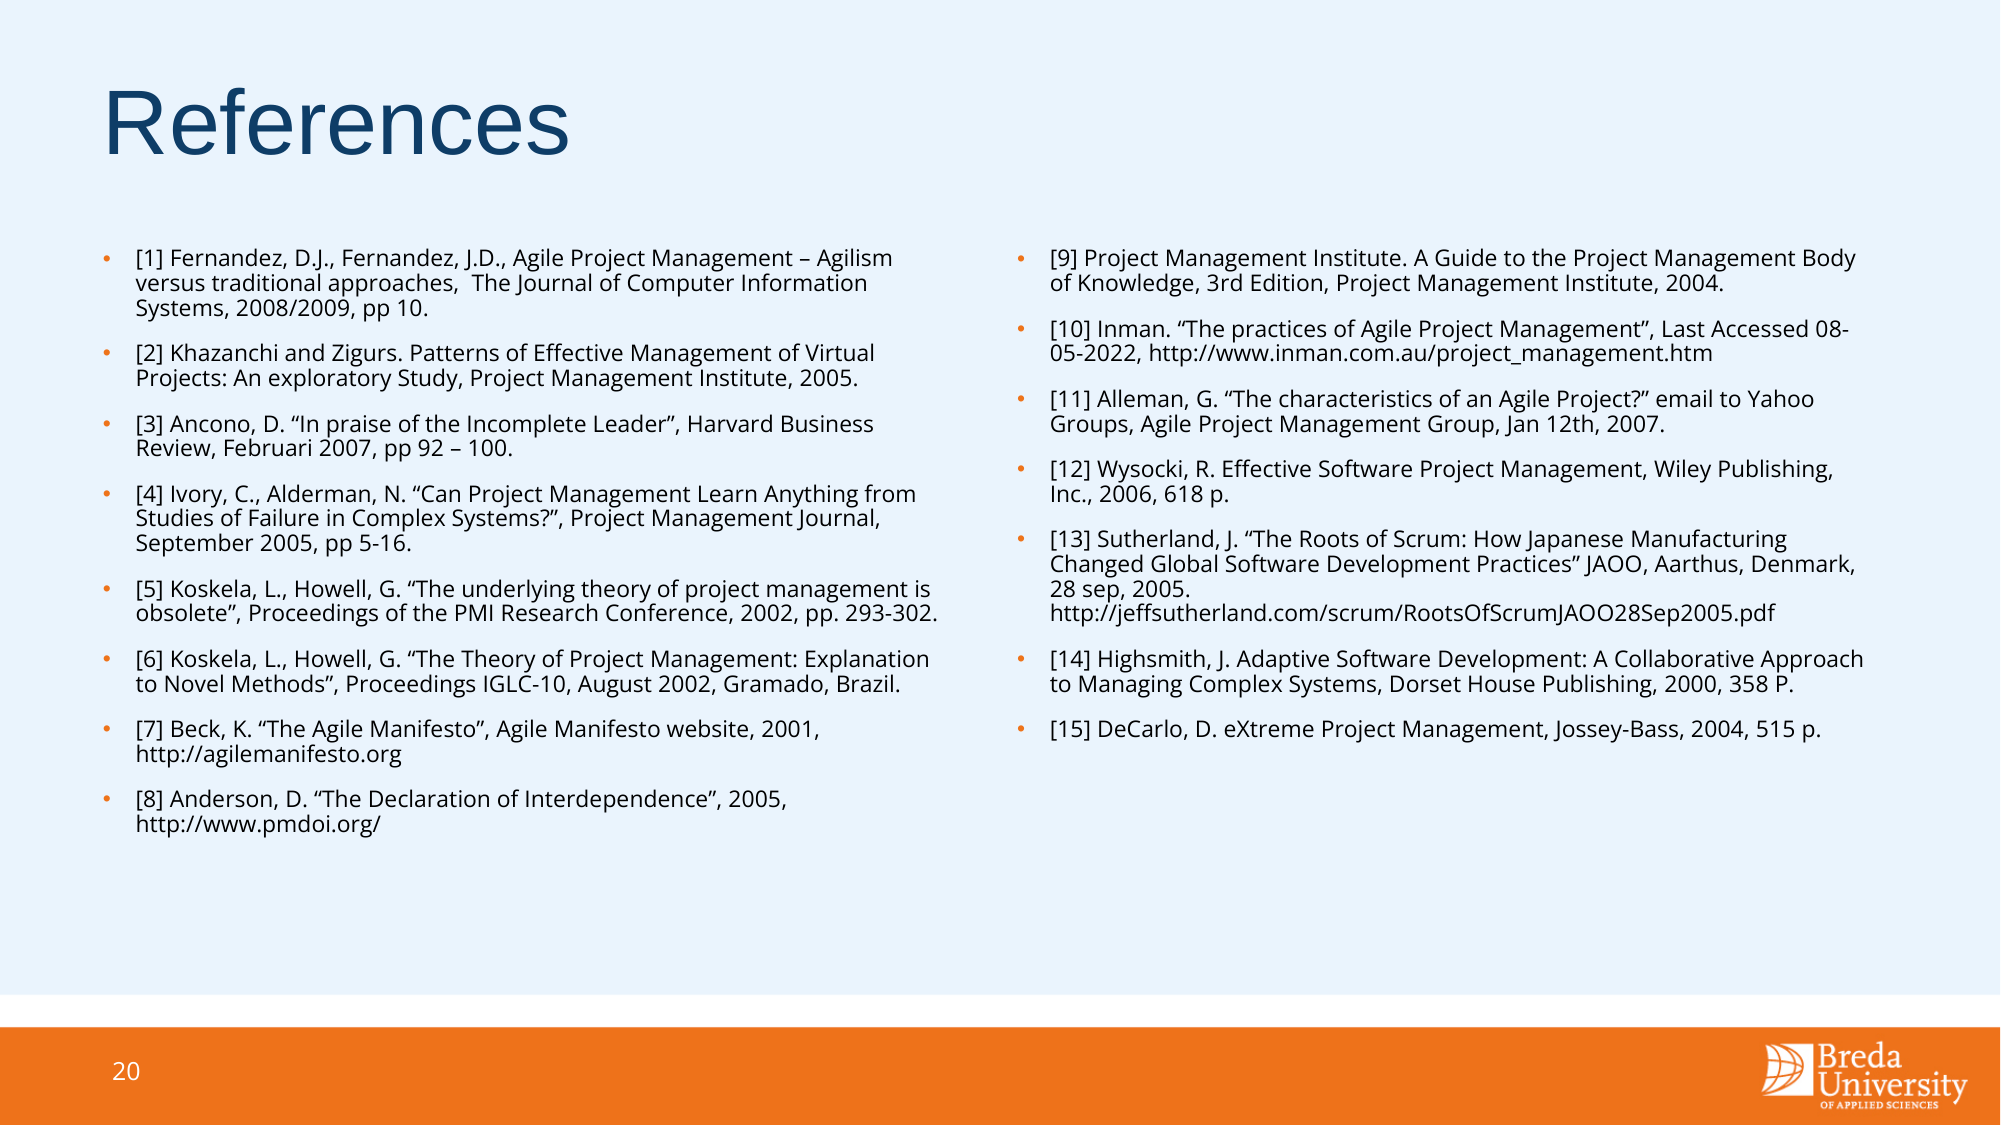

# References
[1] Fernandez, D.J., Fernandez, J.D., Agile Project Management – Agilism versus traditional approaches,  The Journal of Computer Information Systems, 2008/2009, pp 10.
[2] Khazanchi and Zigurs. Patterns of Effective Management of Virtual Projects: An exploratory Study, Project Management Institute, 2005.
[3] Ancono, D. “In praise of the Incomplete Leader”, Harvard Business Review, Februari 2007, pp 92 – 100.
[4] Ivory, C., Alderman, N. “Can Project Management Learn Anything from Studies of Failure in Complex Systems?”, Project Management Journal, September 2005, pp 5-16.
[5] Koskela, L., Howell, G. “The underlying theory of project management is obsolete”, Proceedings of the PMI Research Conference, 2002, pp. 293-302.
[6] Koskela, L., Howell, G. “The Theory of Project Management: Explanation to Novel Methods”, Proceedings IGLC-10, August 2002, Gramado, Brazil.
[7] Beck, K. “The Agile Manifesto”, Agile Manifesto website, 2001, http://agilemanifesto.org
[8] Anderson, D. “The Declaration of Interdependence”, 2005, http://www.pmdoi.org/

[9] Project Management Institute. A Guide to the Project Management Body of Knowledge, 3rd Edition, Project Management Institute, 2004.
[10] Inman. “The practices of Agile Project Management”, Last Accessed 08-05-2022, http://www.inman.com.au/project_management.htm
[11] Alleman, G. “The characteristics of an Agile Project?” email to Yahoo Groups, Agile Project Management Group, Jan 12th, 2007.
[12] Wysocki, R. Effective Software Project Management, Wiley Publishing, Inc., 2006, 618 p.
[13] Sutherland, J. “The Roots of Scrum: How Japanese Manufacturing Changed Global Software Development Practices” JAOO, Aarthus, Denmark, 28 sep, 2005. http://jeffsutherland.com/scrum/RootsOfScrumJAOO28Sep2005.pdf
[14] Highsmith, J. Adaptive Software Development: A Collaborative Approach to Managing Complex Systems, Dorset House Publishing, 2000, 358 P.
[15] DeCarlo, D. eXtreme Project Management, Jossey-Bass, 2004, 515 p.

20